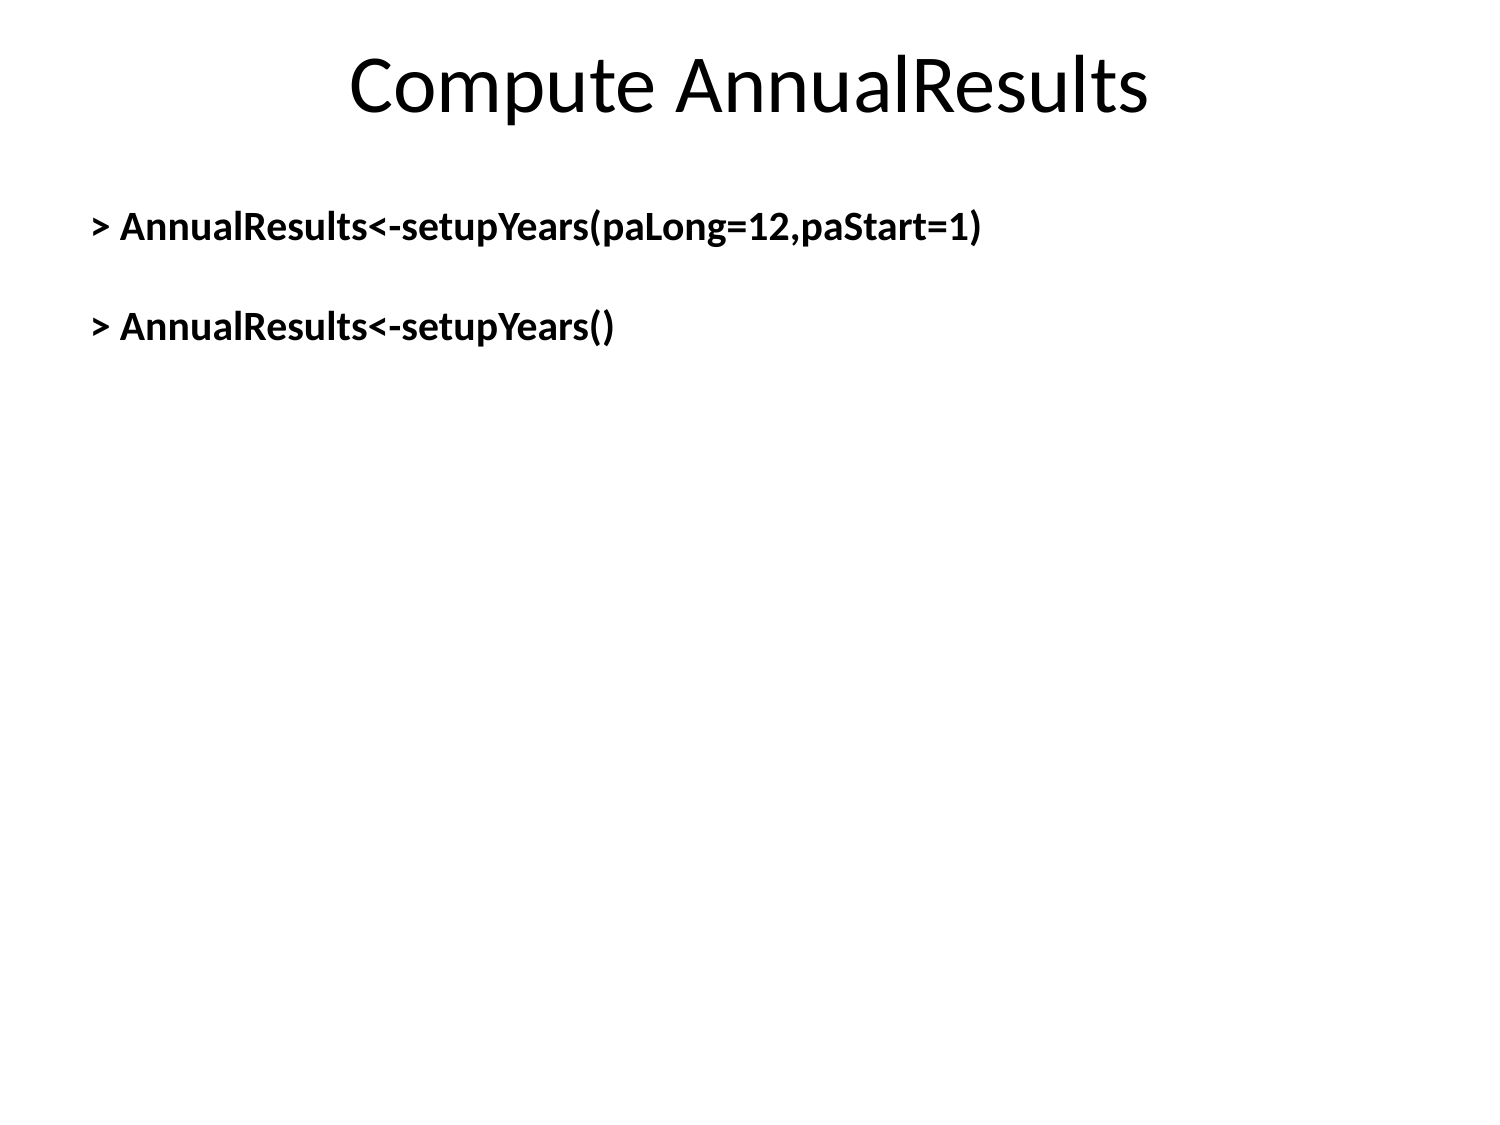

# Compute AnnualResults
> AnnualResults<-setupYears(paLong=12,paStart=1)
> AnnualResults<-setupYears()